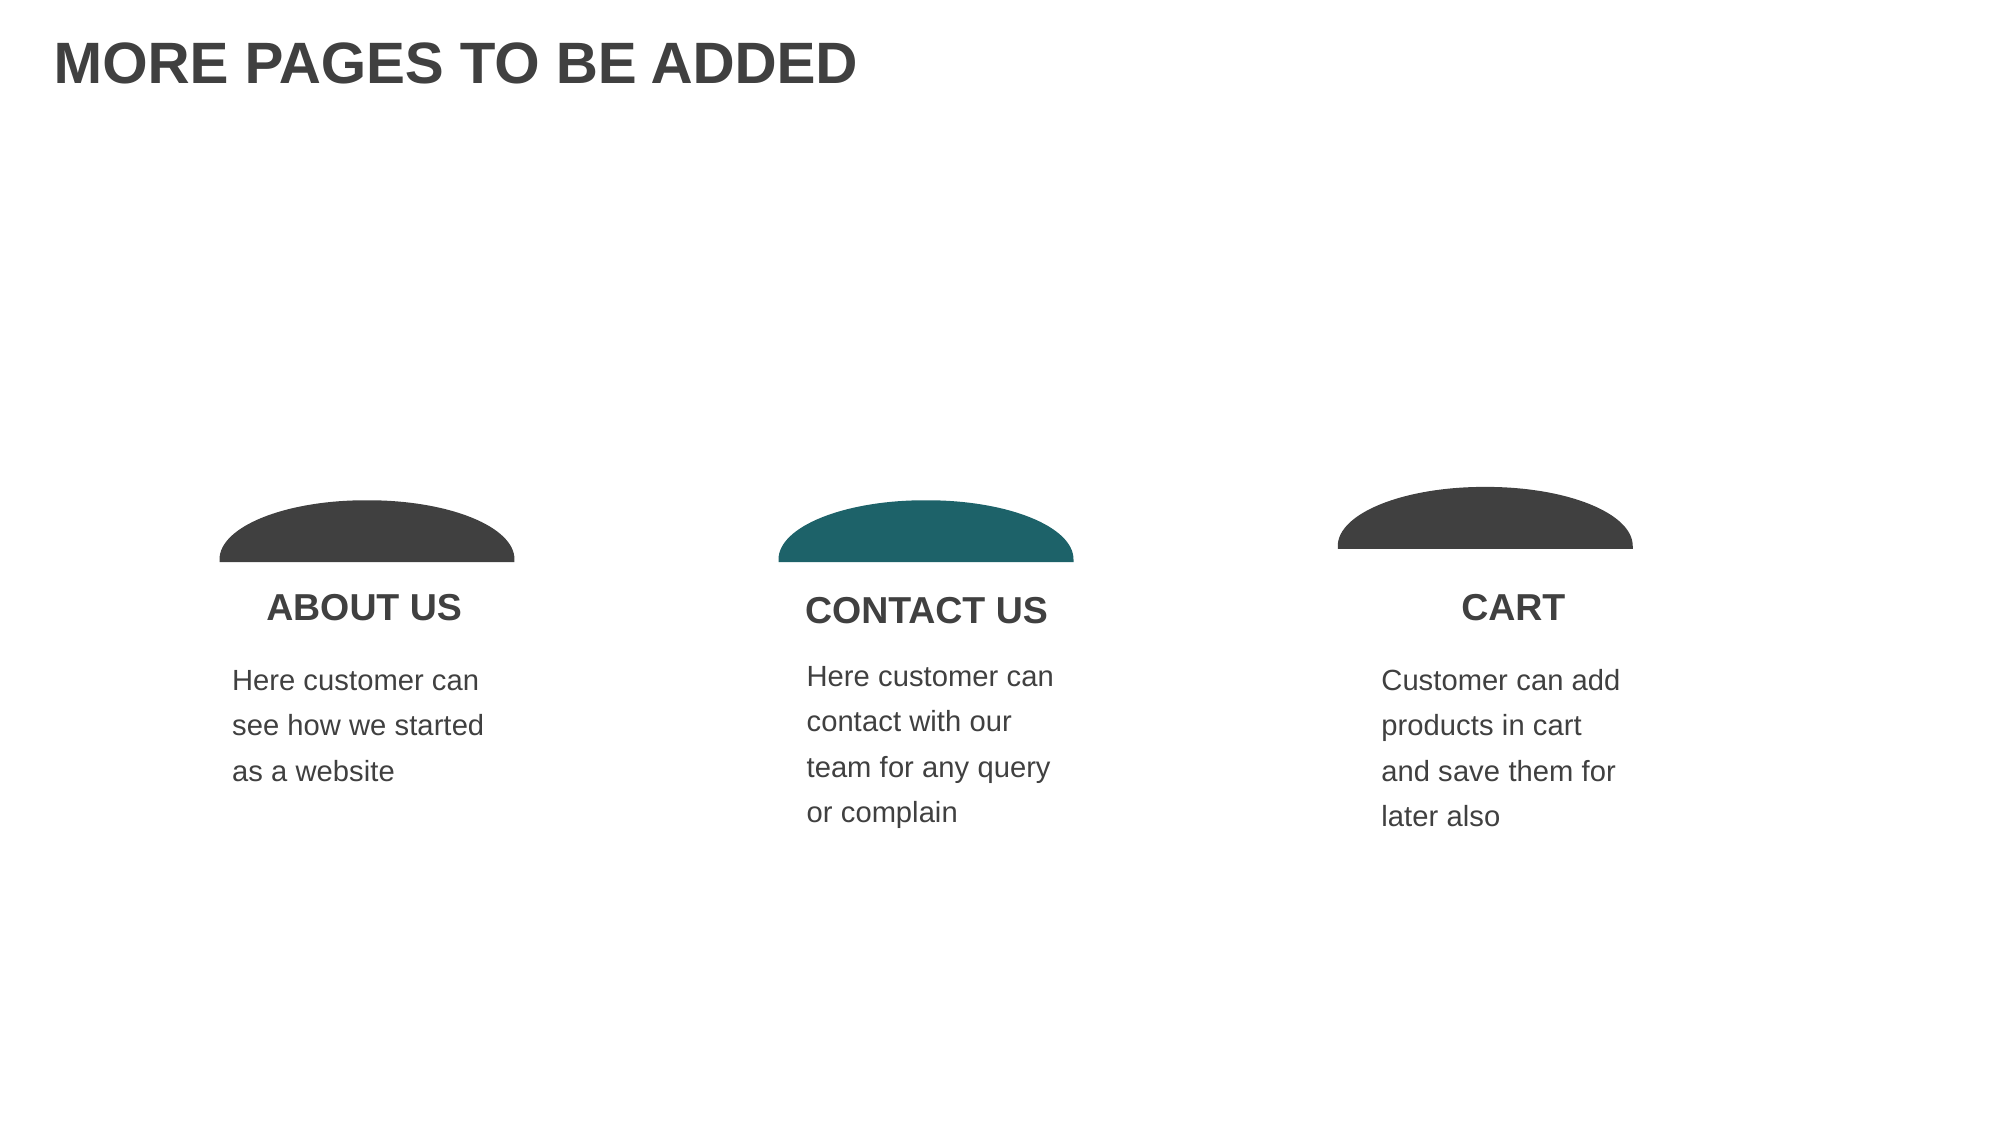

MORE PAGES TO BE ADDED

CART
Customer can add
products in cart
and save them for later also

ABOUT US
Here customer can see how we started as a website

CONTACT US
Here customer can
contact with our team for any query or complain